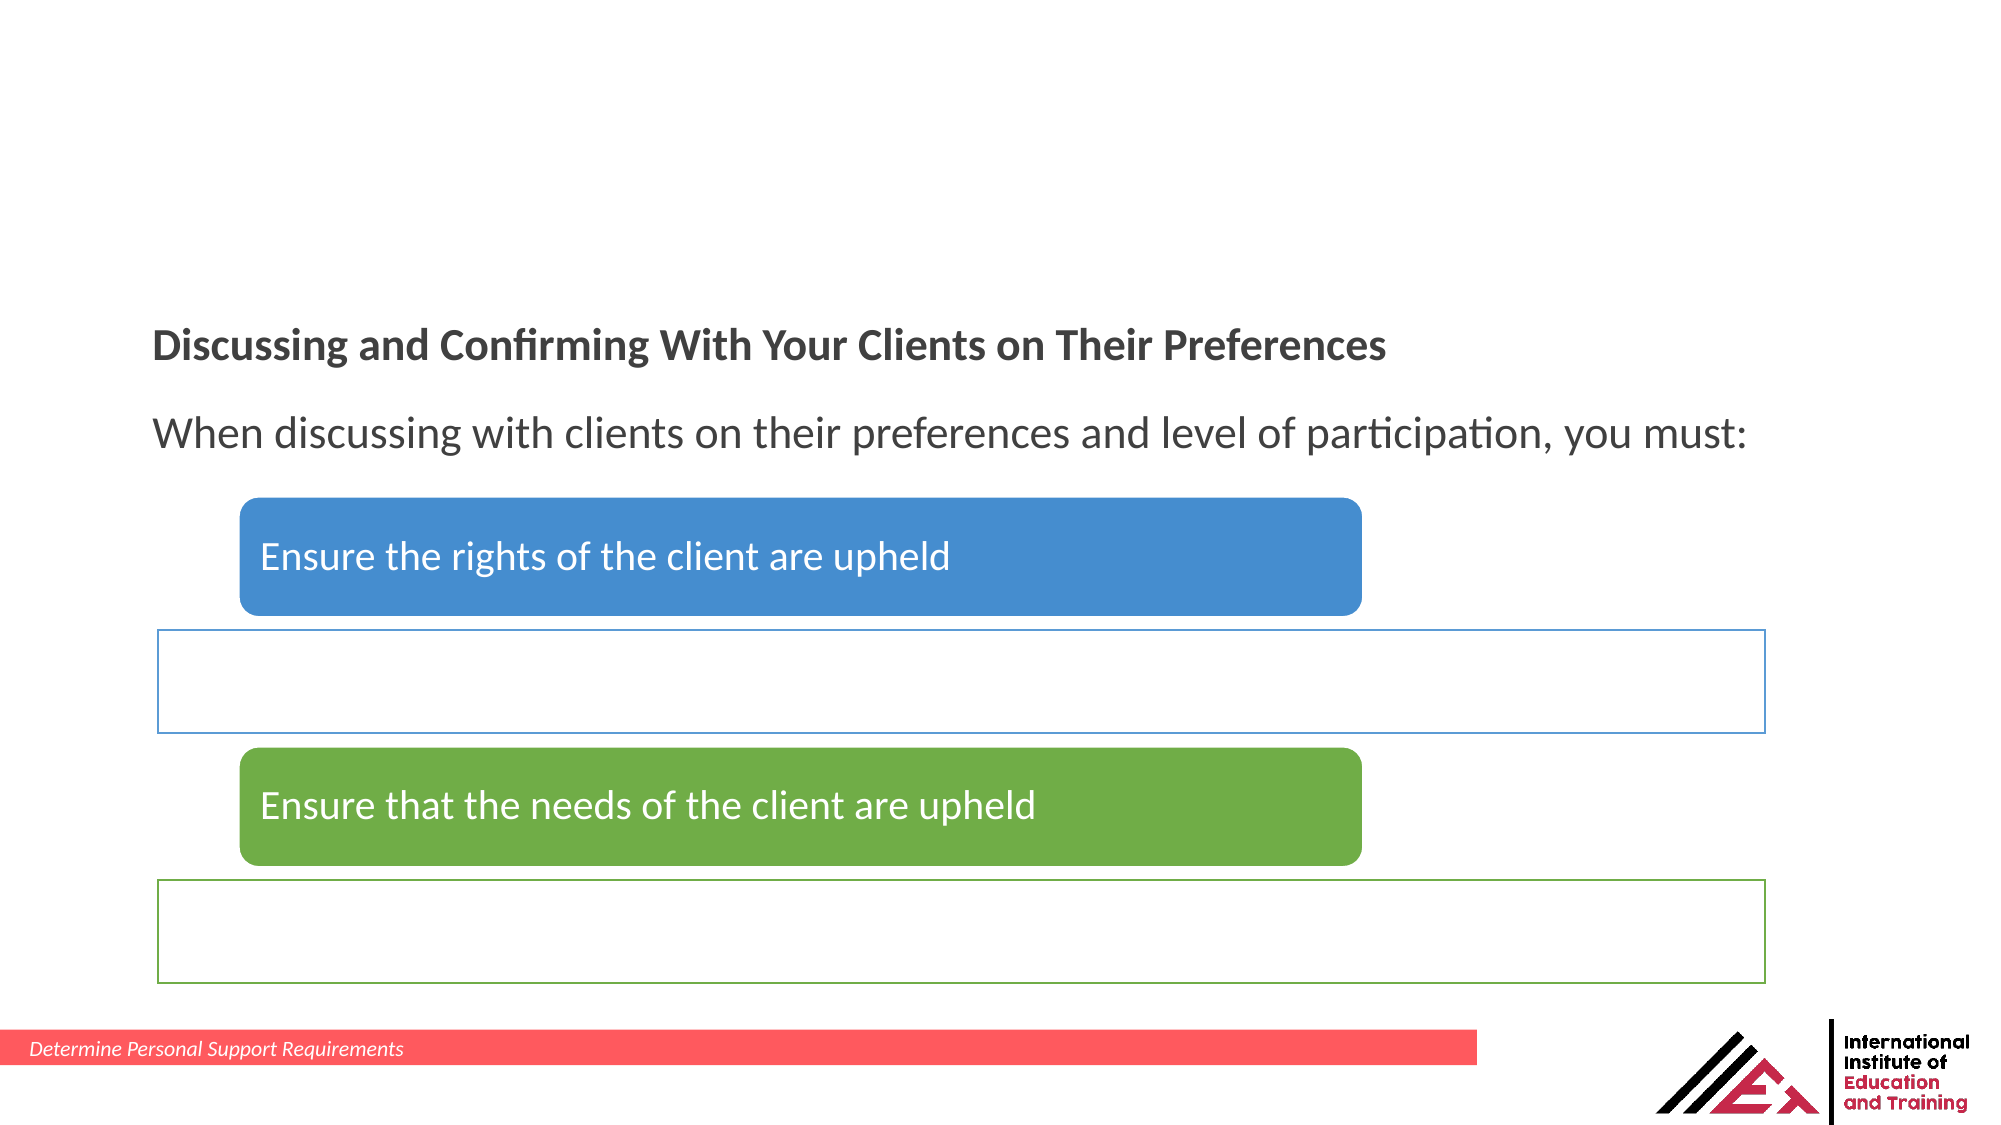

Discussing and Confirming With Your Clients on Their Preferences
When discussing with clients on their preferences and level of participation, you must:

Ensure the rights of the client are upheld
Ensure that the needs of the client are upheld
Determine Personal Support Requirements